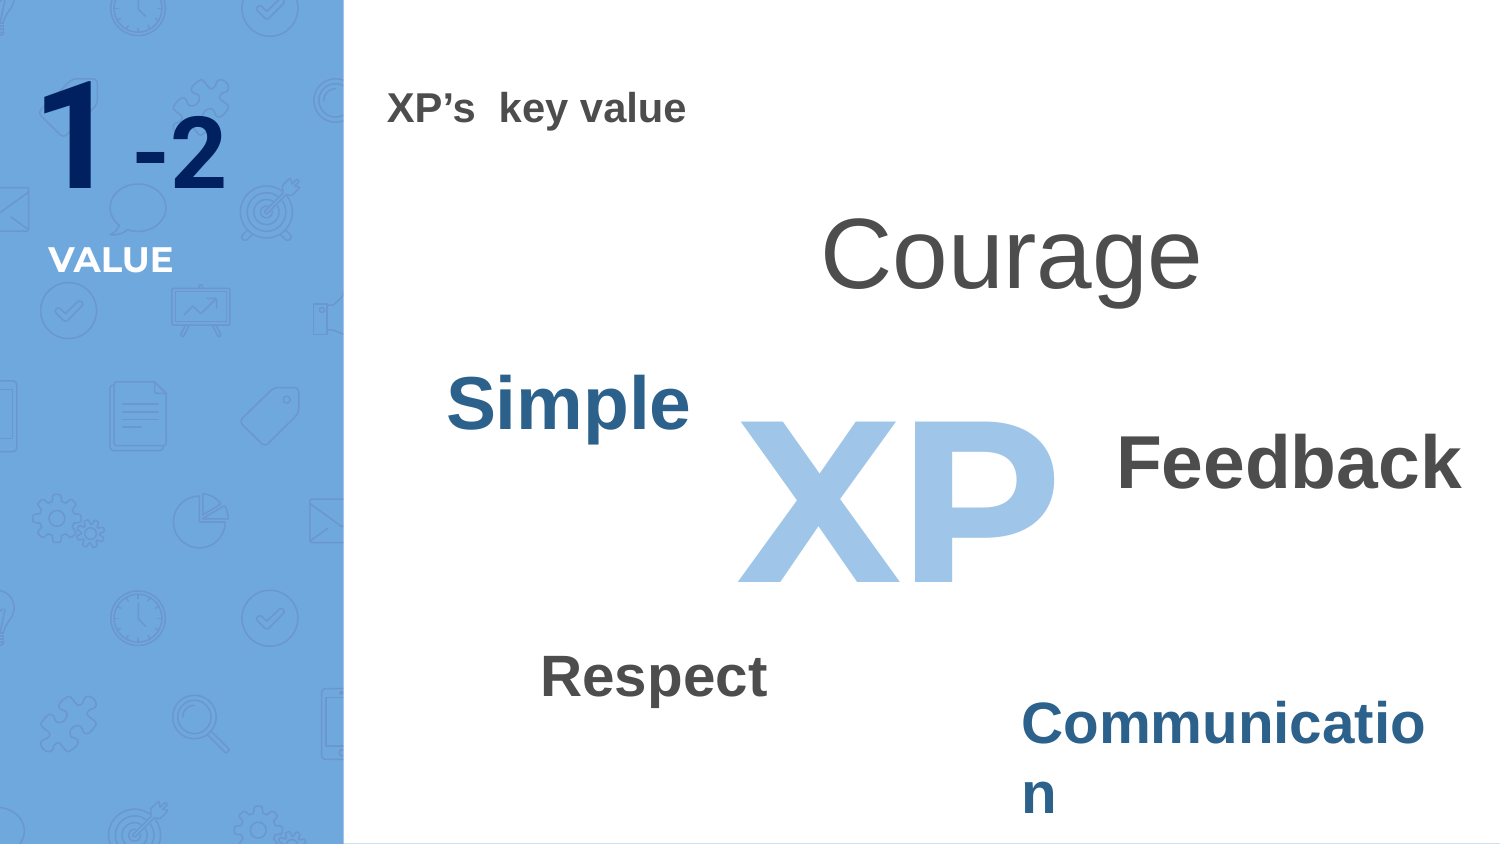

1 -2
XP’s  key value
Courage
XP
Simple
Feedback
Respect
Communication
# VALUE